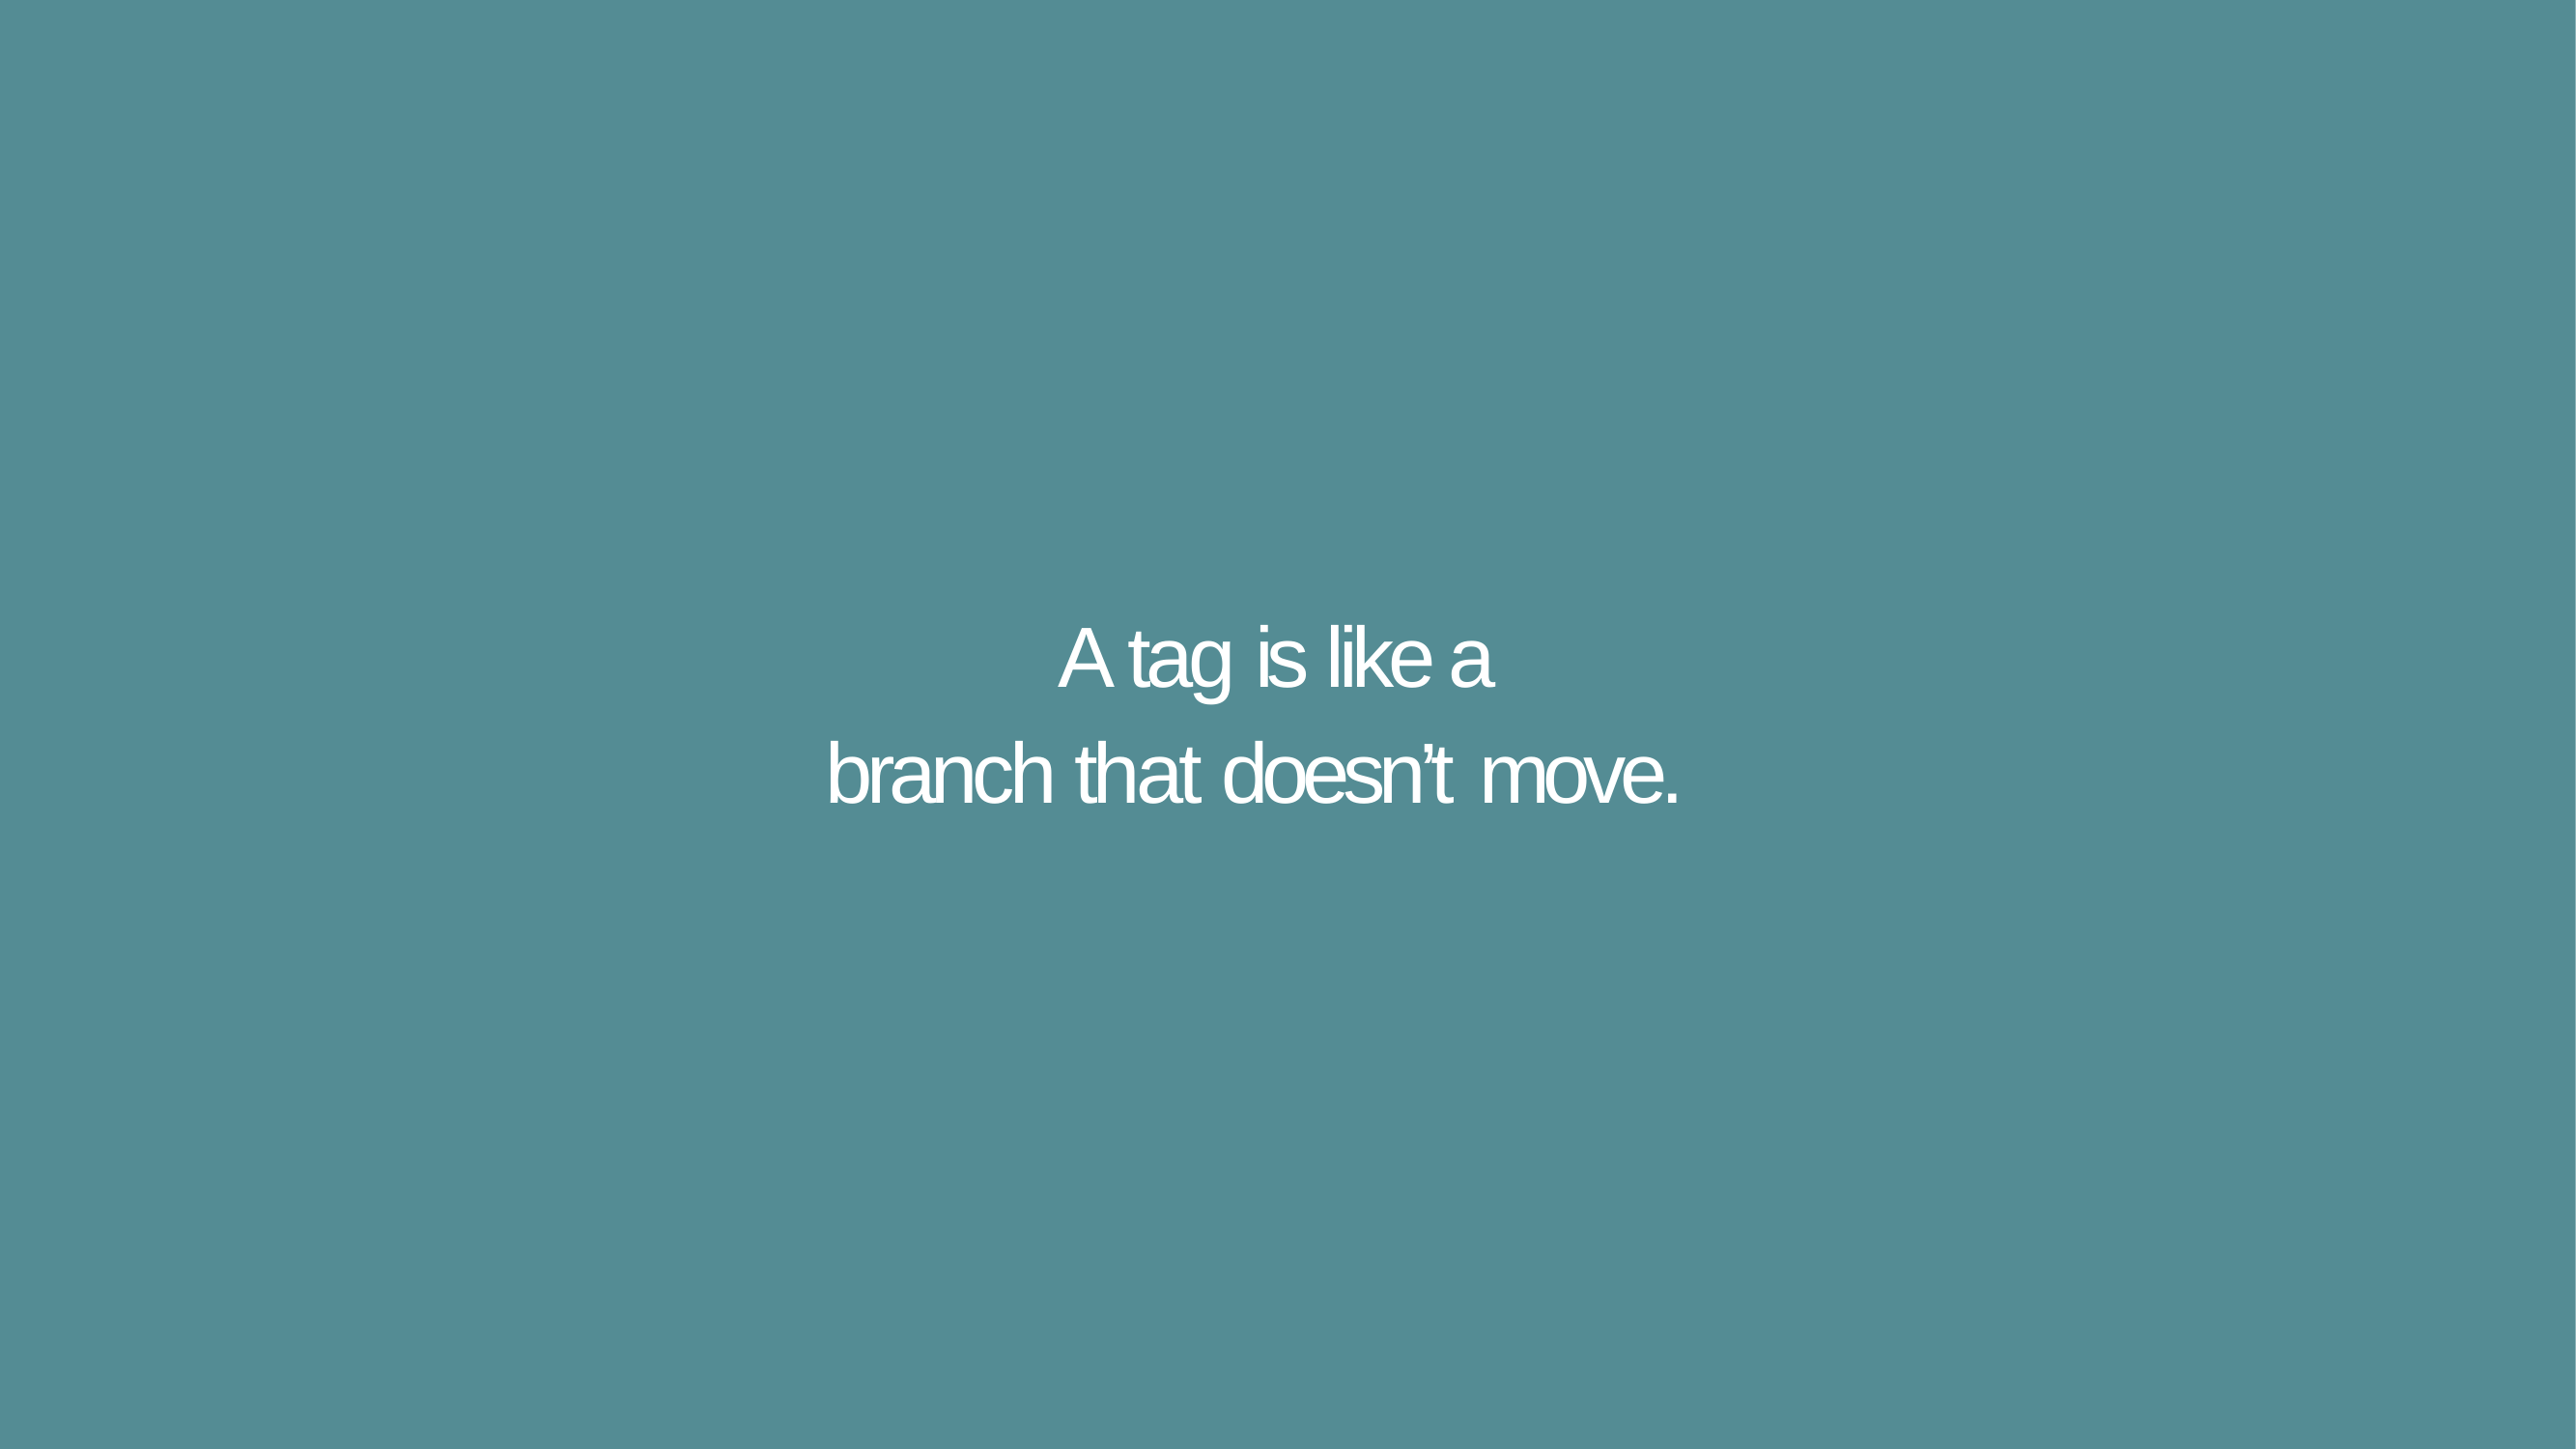

# A tag is like a  branch that doesn’t move.